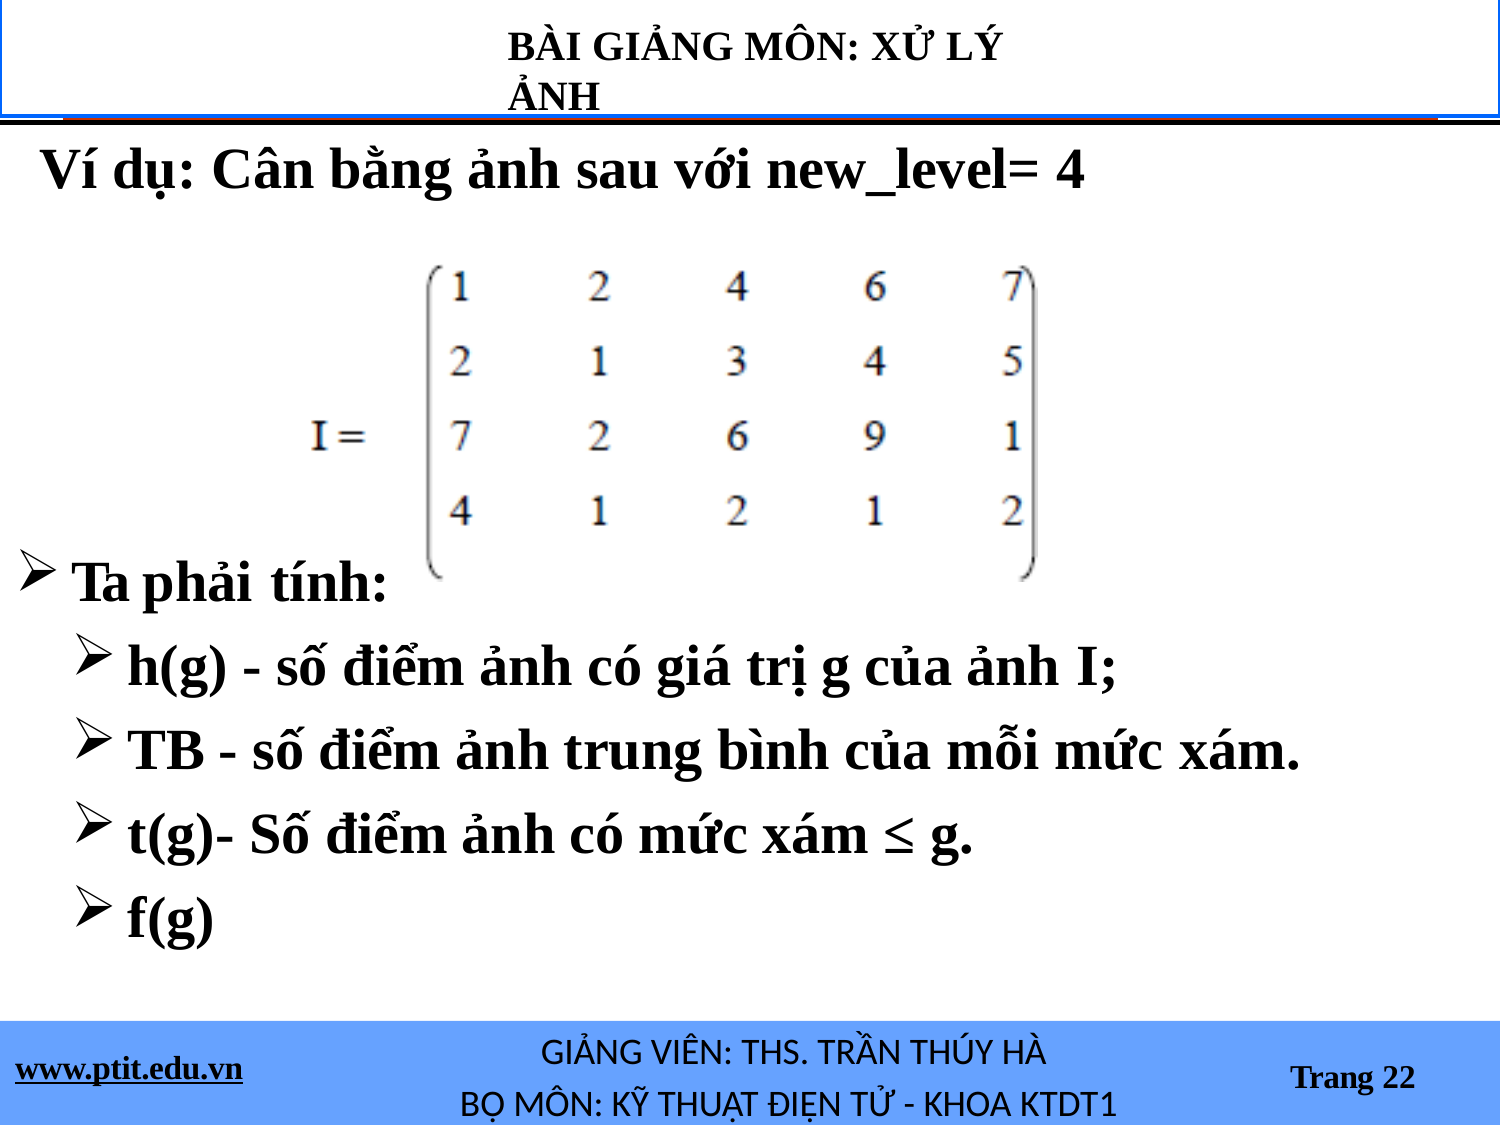

# BÀI GIẢNG MÔN: XỬ LÝ ẢNH
Ví dụ: Cân bằng ảnh sau với new_level= 4

Ta phải tính:
h(g) - số điểm ảnh có giá trị g của ảnh I;
TB - số điểm ảnh trung bình của mỗi mức xám.
t(g)- Số điểm ảnh có mức xám ≤ g.
f(g)

GIẢNG VIÊN: THS. TRẦN THÚY HÀ
BỘ MÔN: KỸ THUẬT ĐIỆN TỬ - KHOA KTDT1
www.ptit.edu.vn
Trang 22